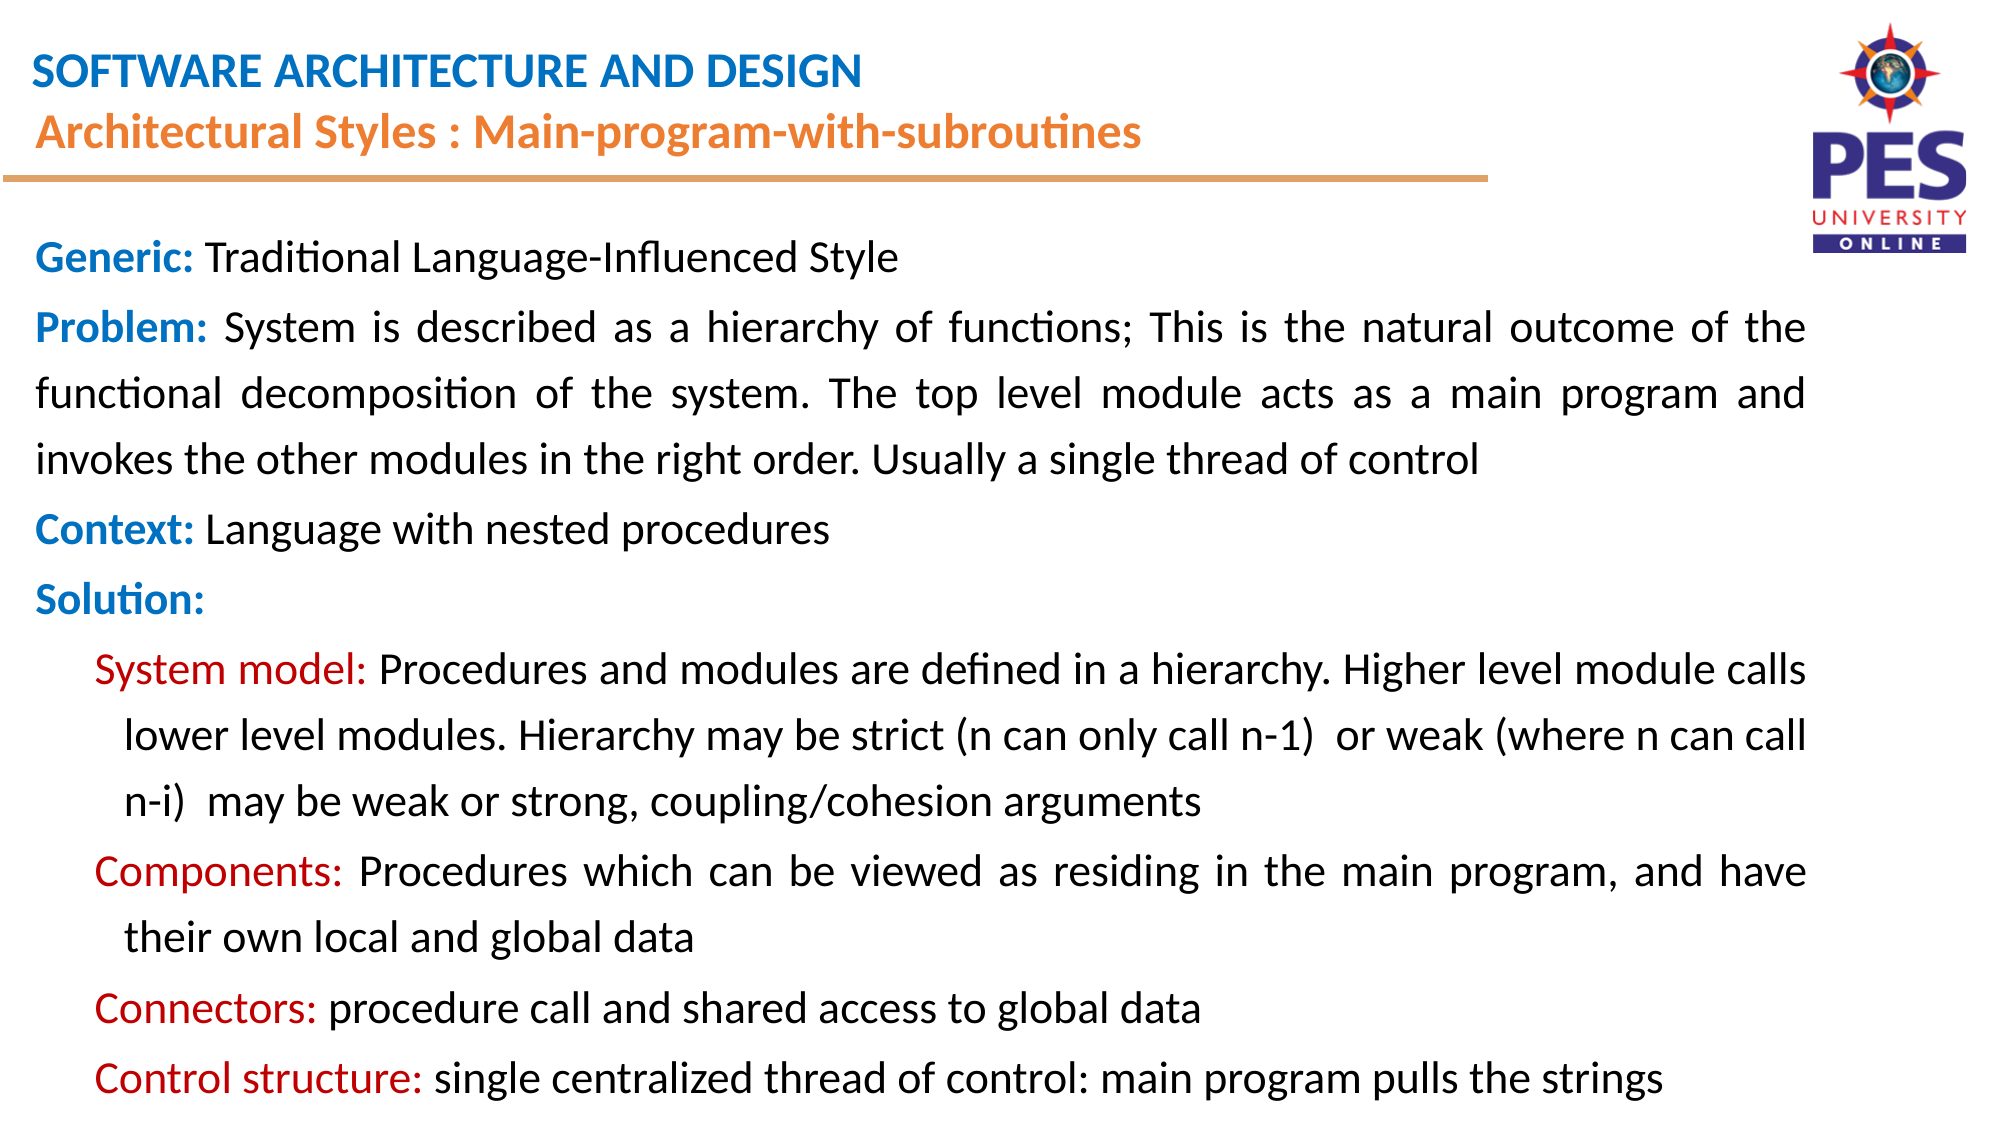

Architectural Styles : Main-program-with-subroutines
Generic: Traditional Language-Influenced Style
Problem: System is described as a hierarchy of functions; This is the natural outcome of the functional decomposition of the system. The top level module acts as a main program and invokes the other modules in the right order. Usually a single thread of control
Context: Language with nested procedures
Solution:
System model: Procedures and modules are defined in a hierarchy. Higher level module calls lower level modules. Hierarchy may be strict (n can only call n-1)  or weak (where n can call n-i)  may be weak or strong, coupling/cohesion arguments
Components: Procedures which can be viewed as residing in the main program, and have their own local and global data
Connectors: procedure call and shared access to global data
Control structure: single centralized thread of control: main program pulls the strings